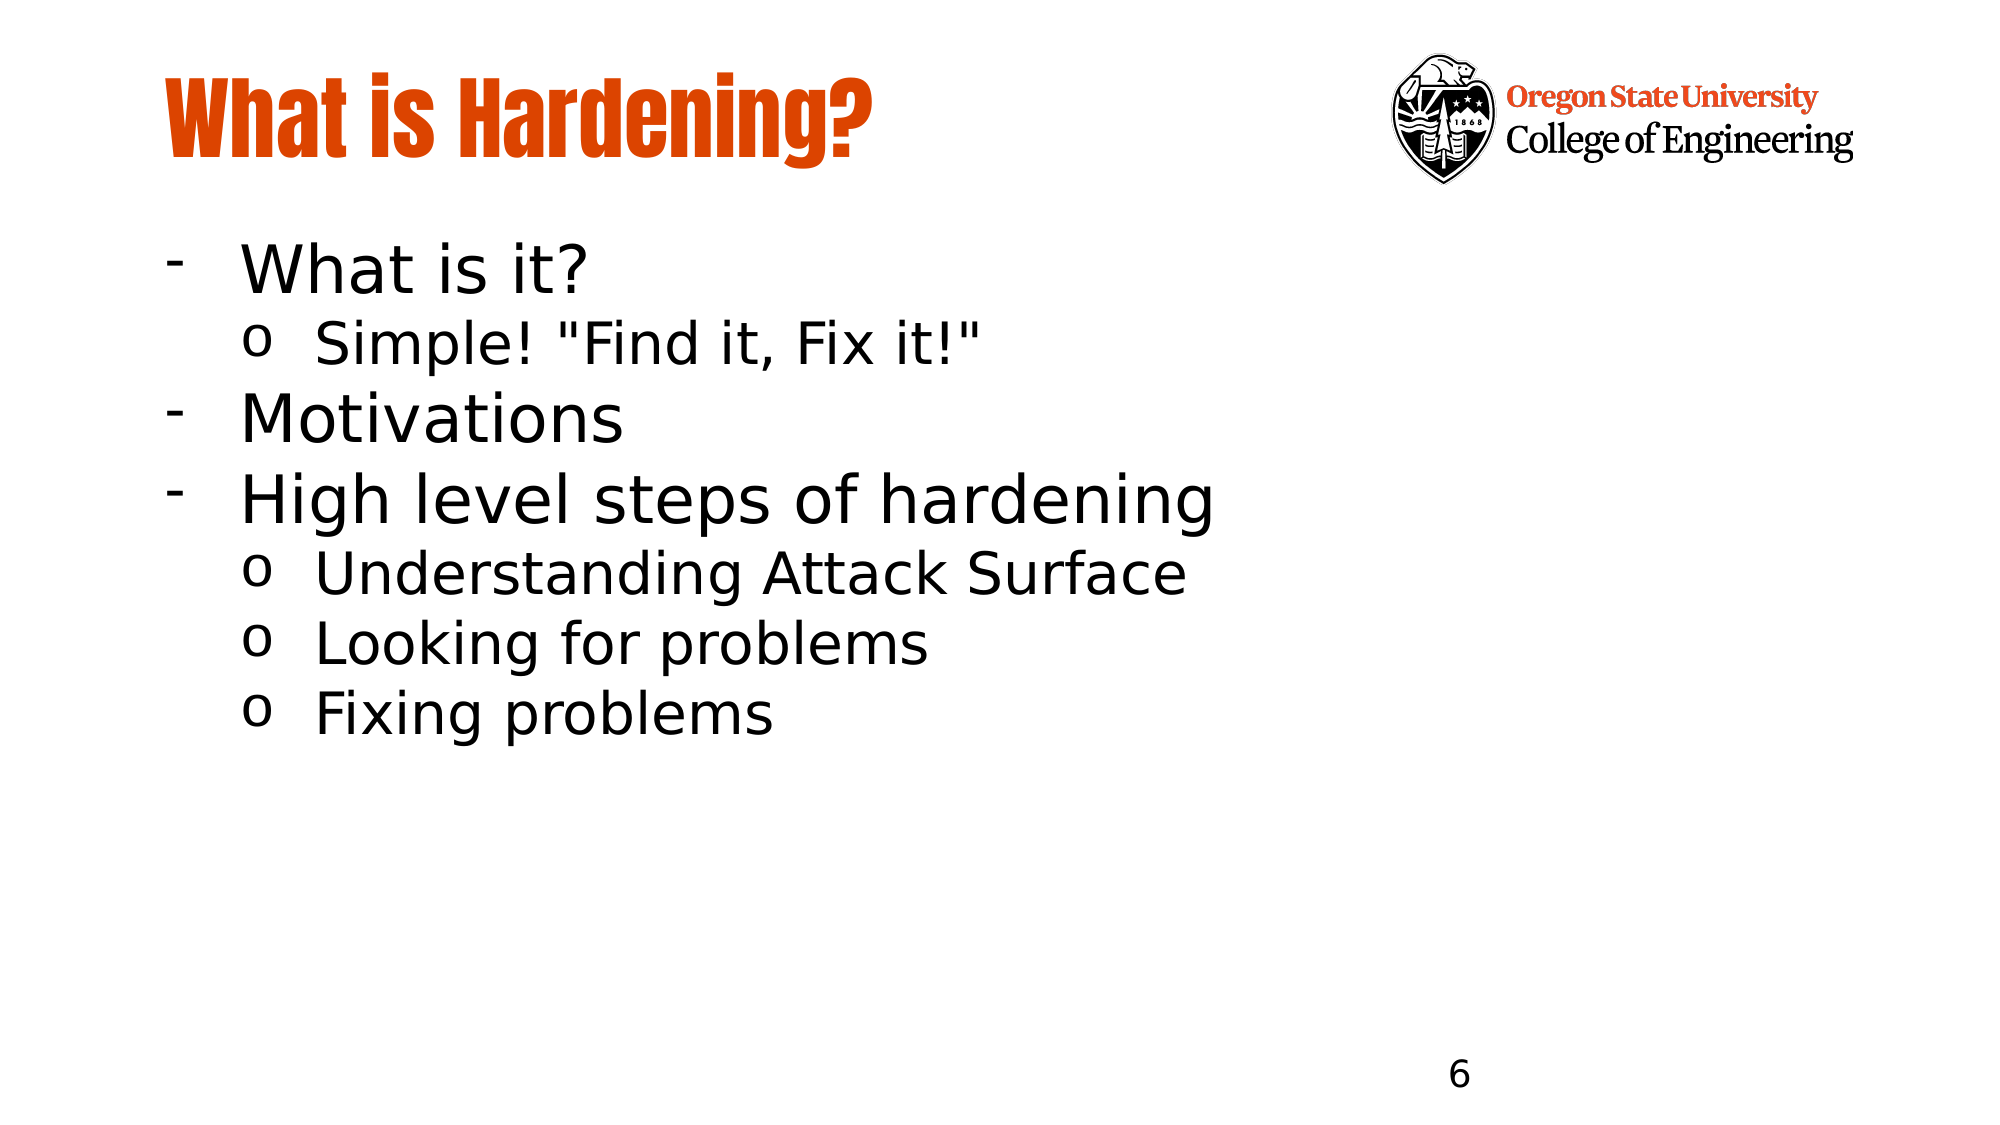

# What is Hardening?
What is it?
Simple! "Find it, Fix it!"
Motivations
High level steps of hardening
Understanding Attack Surface
Looking for problems
Fixing problems
6